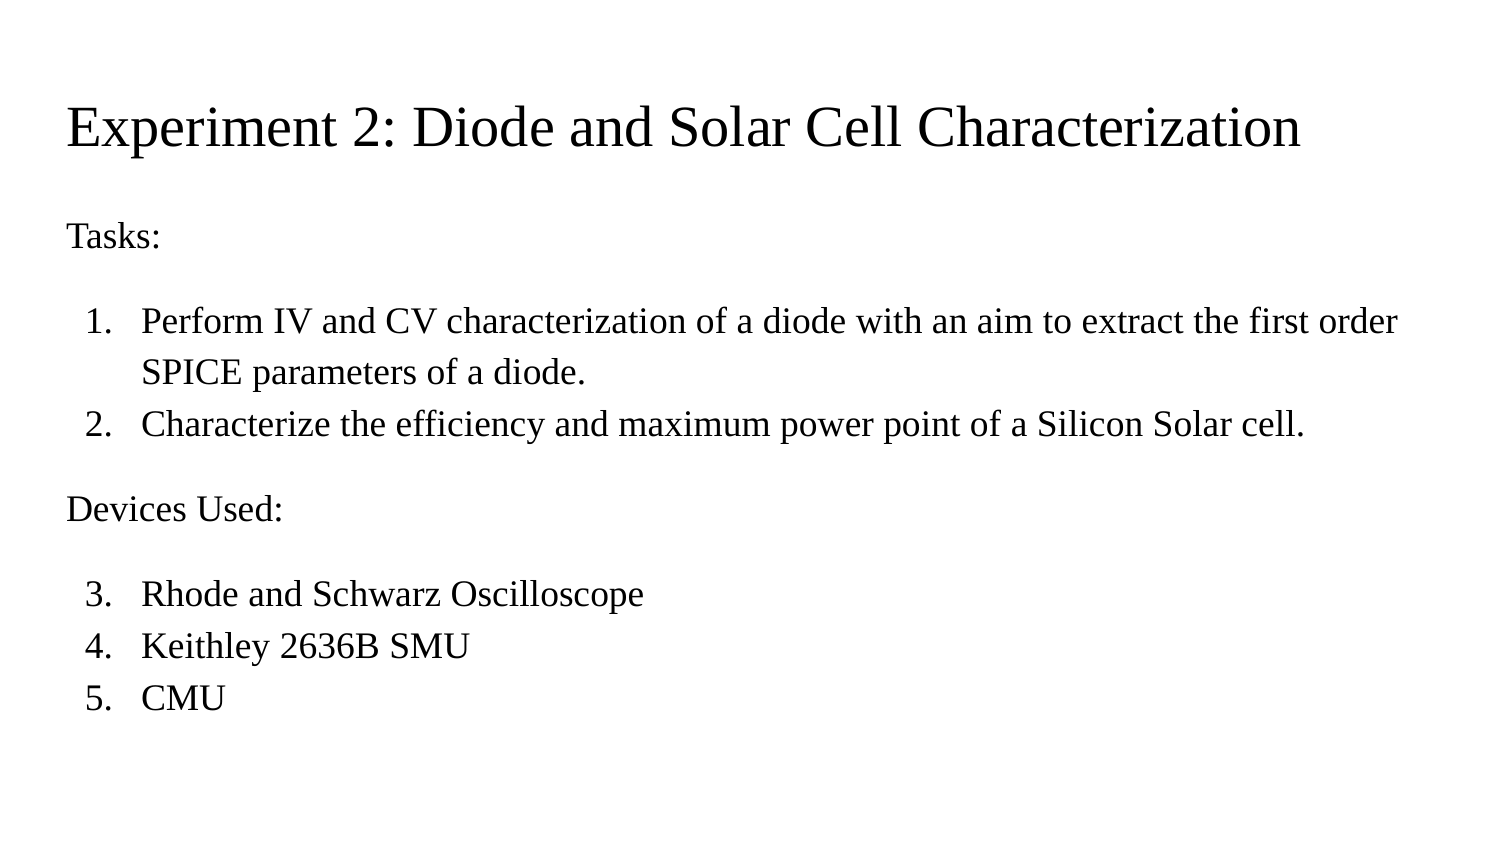

# Experiment 2: Diode and Solar Cell Characterization
Tasks:
Perform IV and CV characterization of a diode with an aim to extract the first order SPICE parameters of a diode.
Characterize the efficiency and maximum power point of a Silicon Solar cell.
Devices Used:
Rhode and Schwarz Oscilloscope
Keithley 2636B SMU
CMU